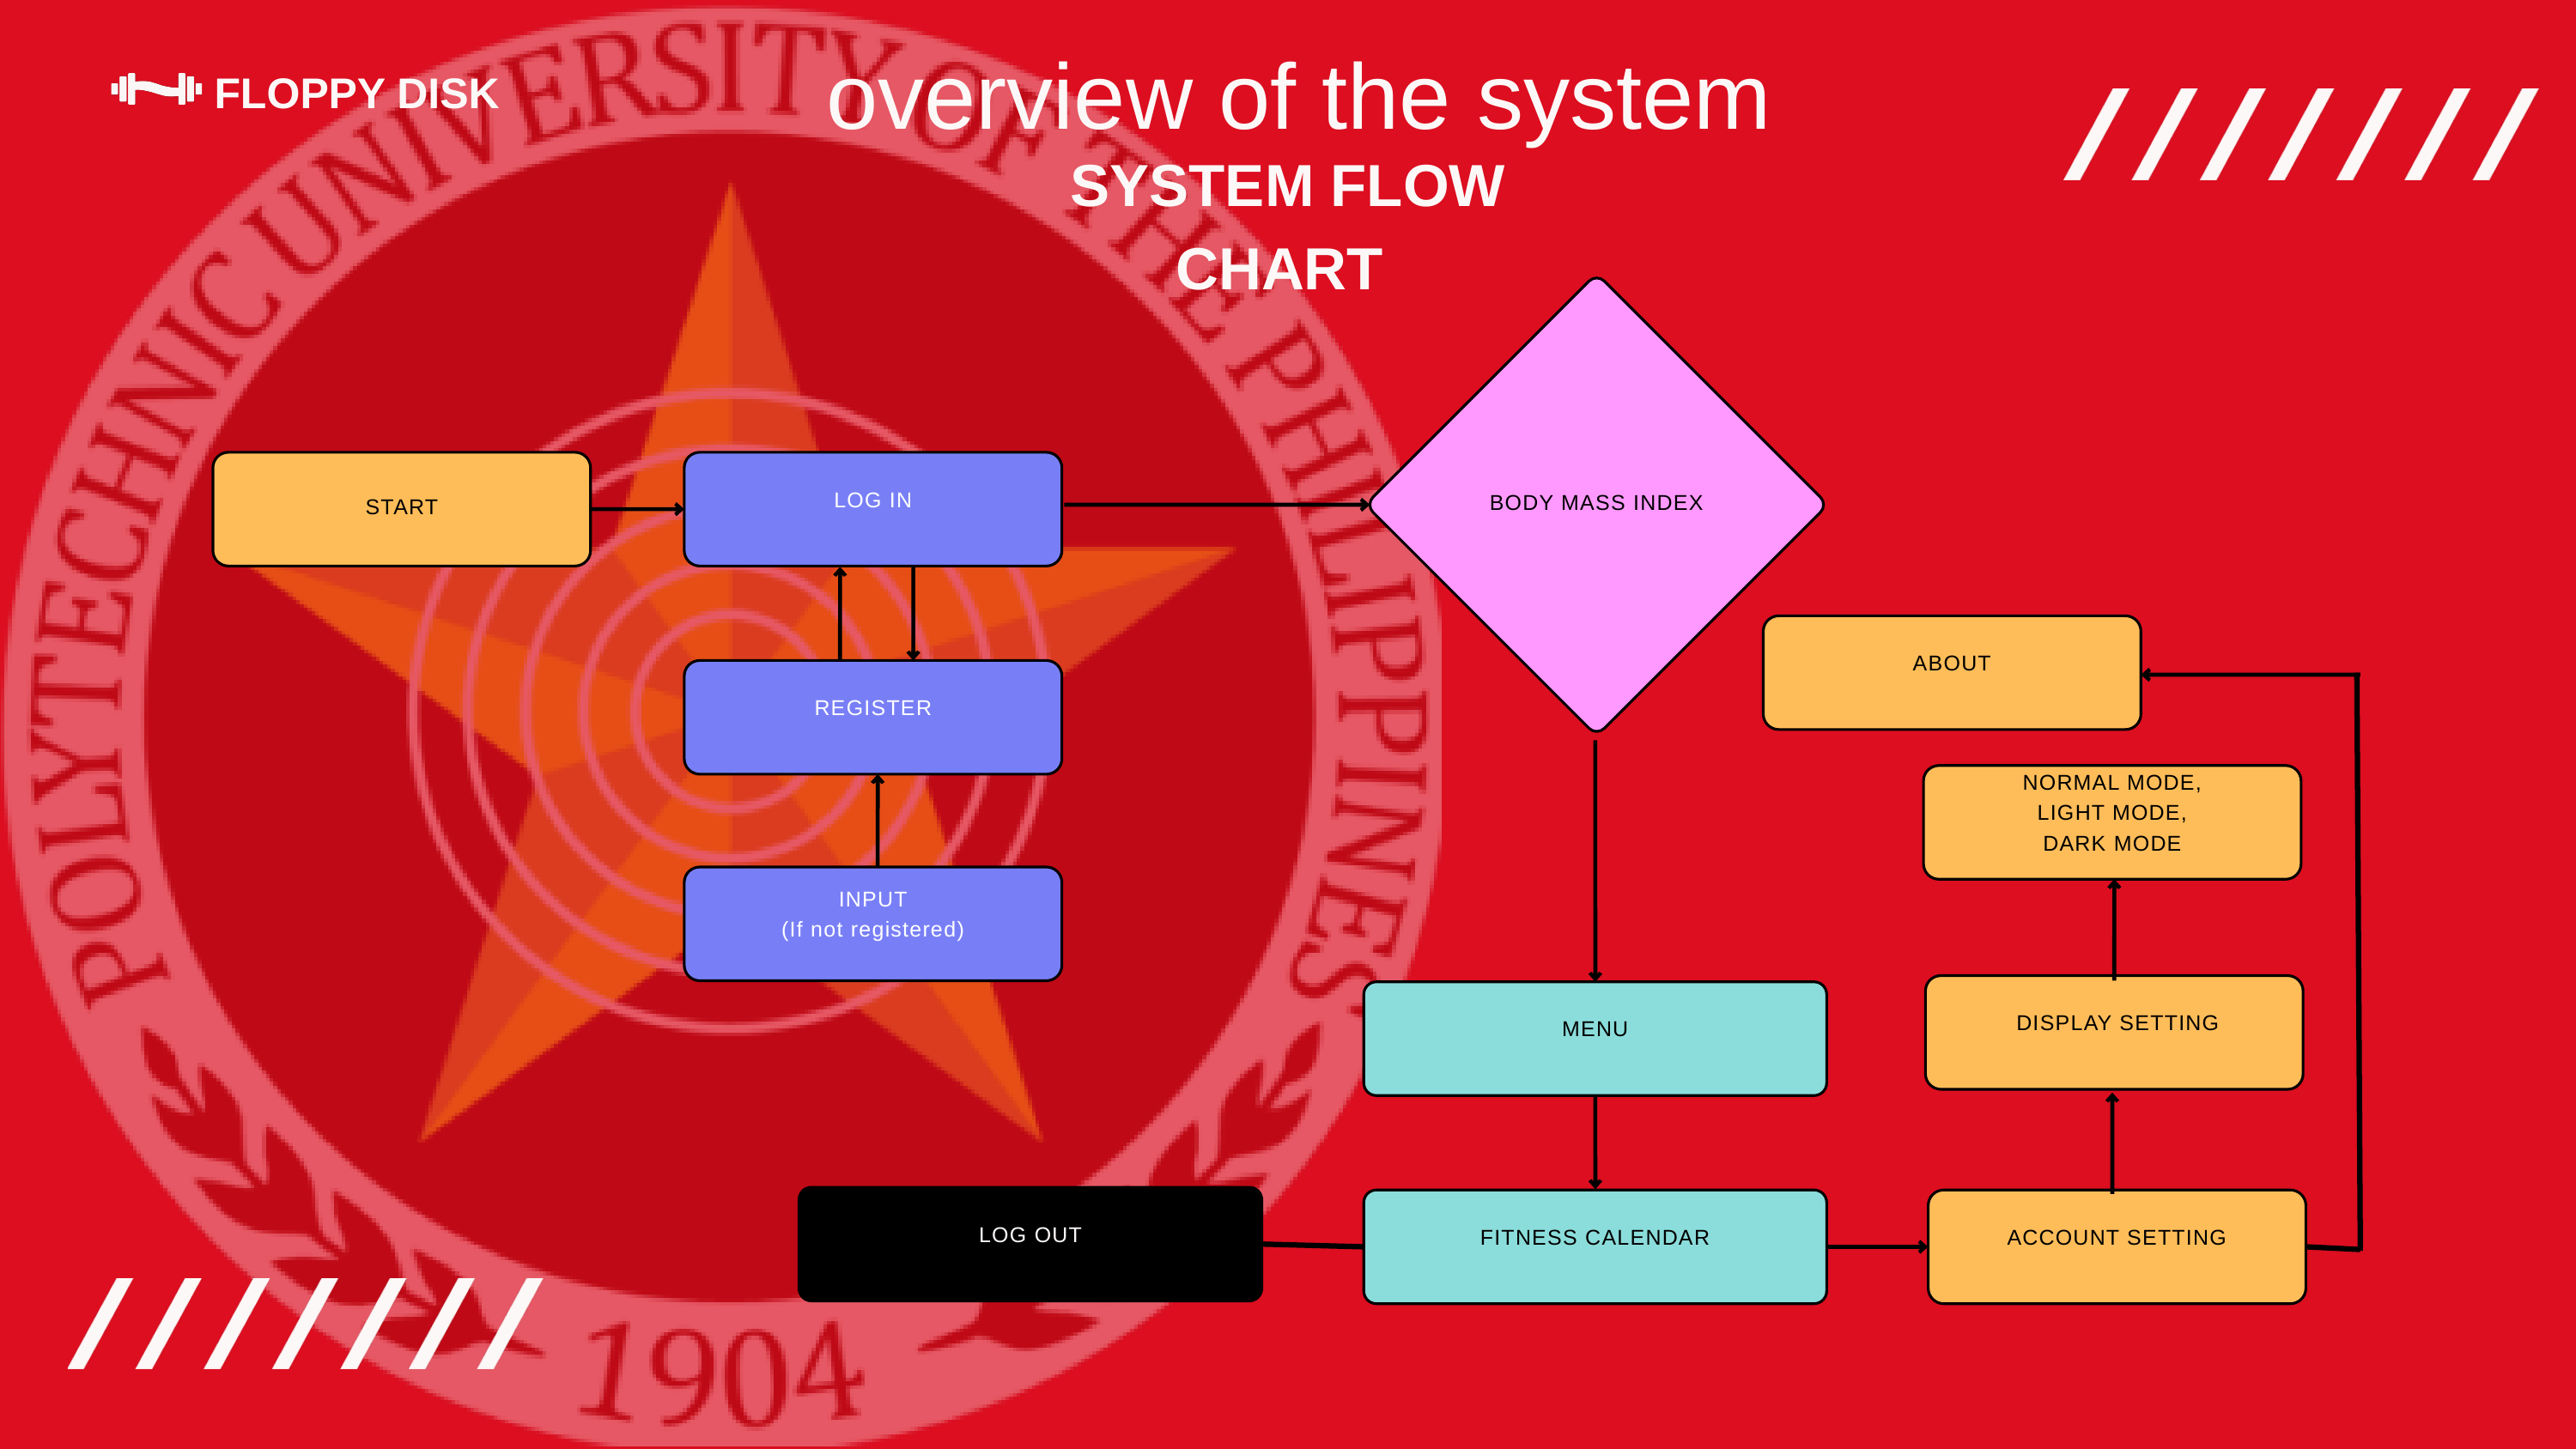

overview of the system
FLOPPY DISK

SYSTEM FLOW CHART

BODY MASS INDEX

START

LOG IN

ABOUT

REGISTER

NORMAL MODE,
LIGHT MODE,
DARK MODE

INPUT
(If not registered)

 DISPLAY SETTING

MENU

LOG OUT

FITNESS CALENDAR

ACCOUNT SETTING